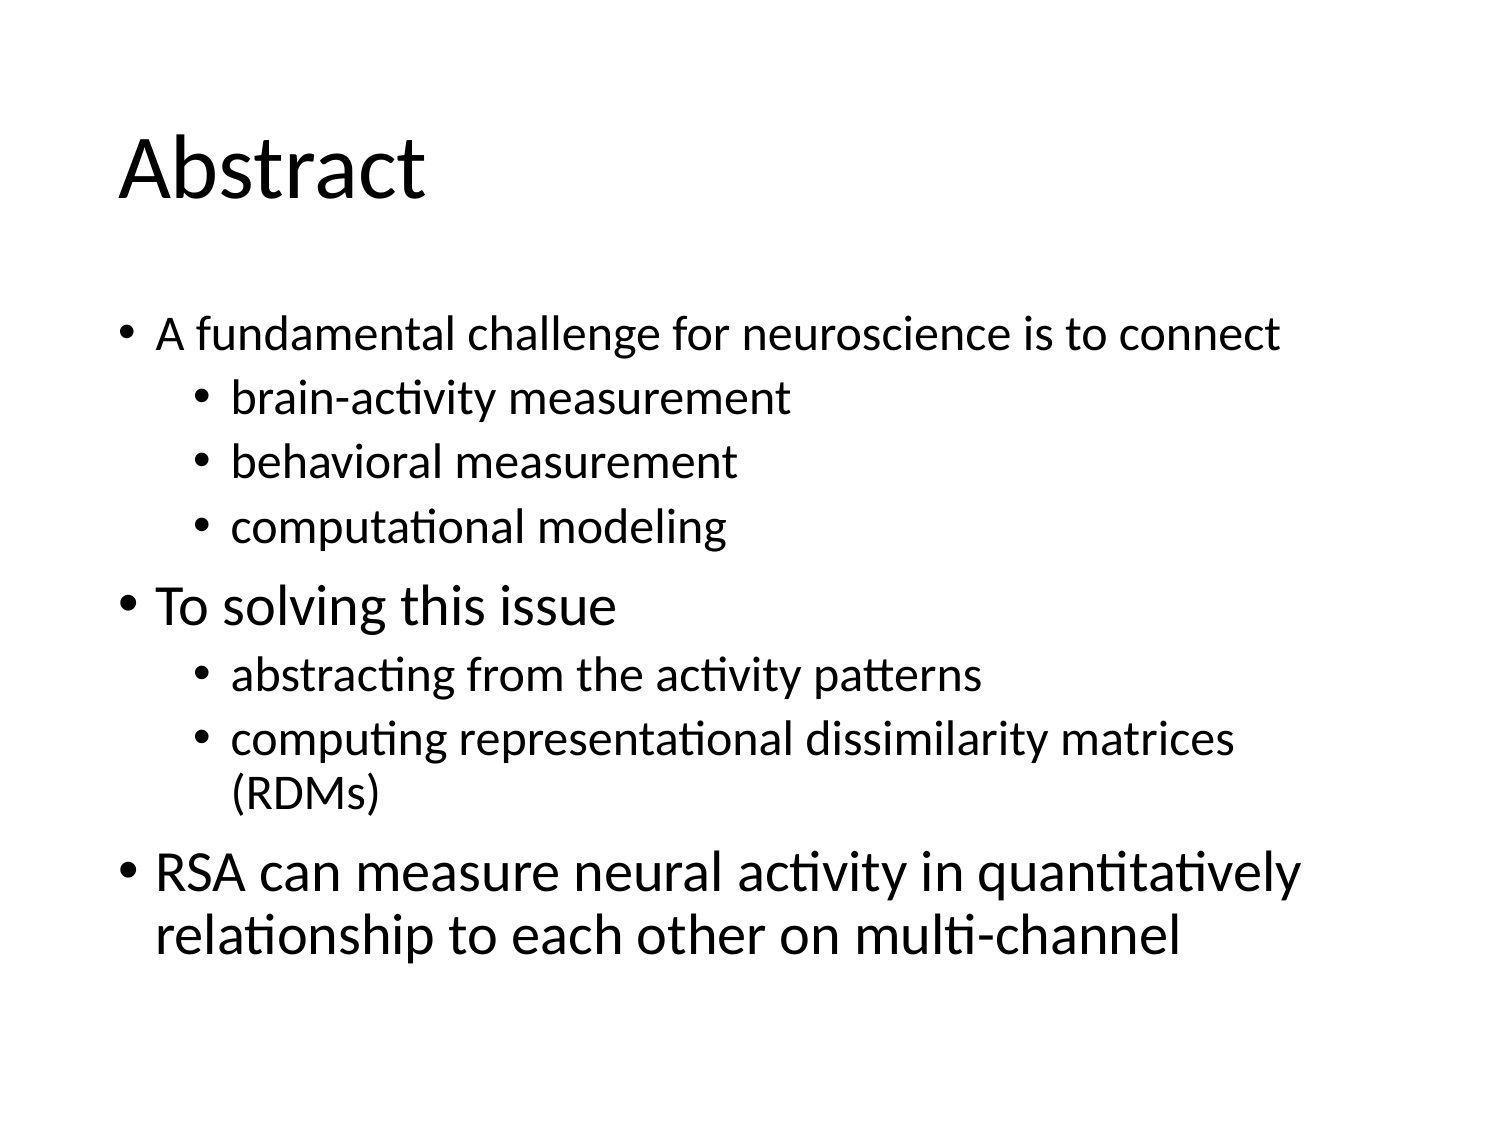

# Abstract
A fundamental challenge for neuroscience is to connect
brain-activity measurement
behavioral measurement
computational modeling
To solving this issue
abstracting from the activity patterns
computing representational dissimilarity matrices (RDMs)
RSA can measure neural activity in quantitatively relationship to each other on multi-channel